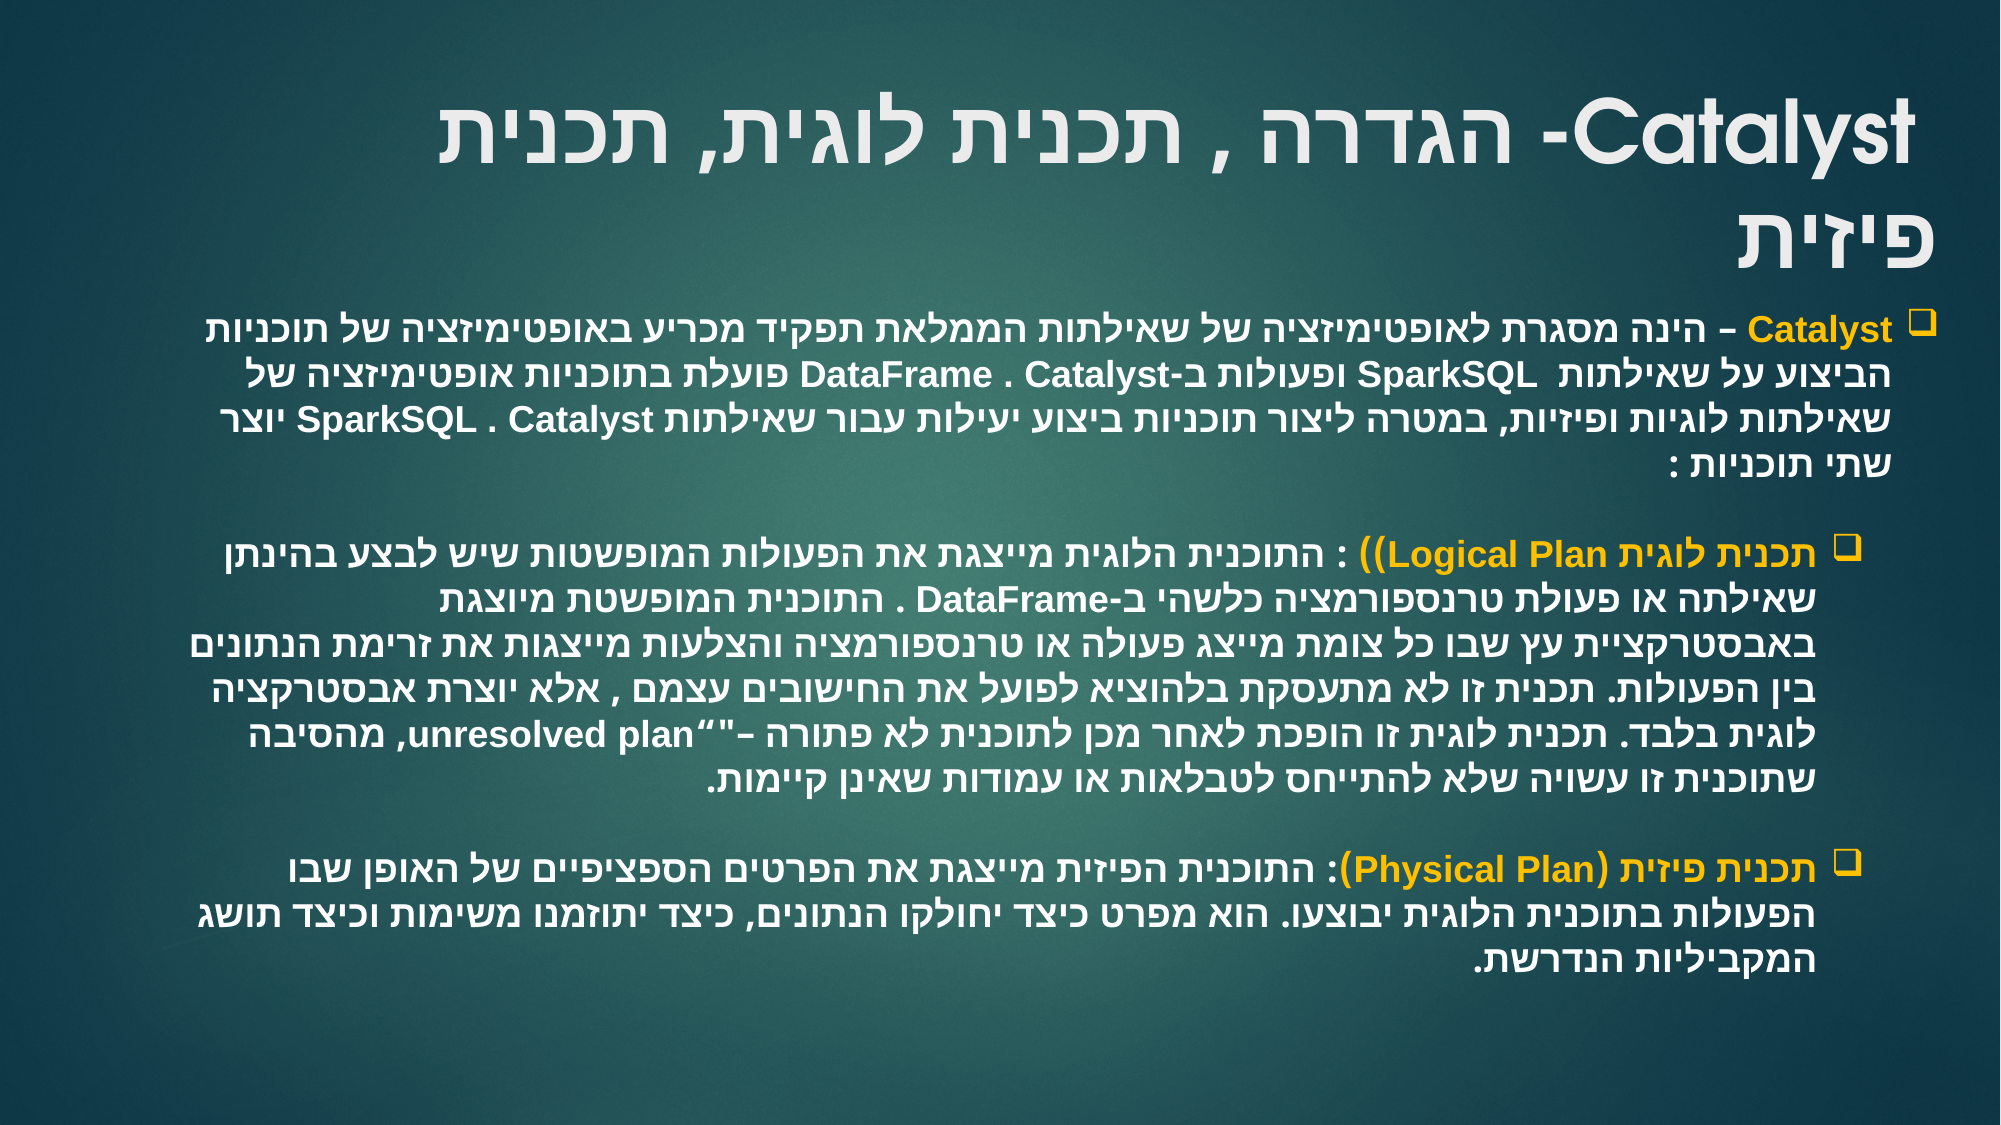

# Catalyst- הגדרה , תכנית לוגית, תכנית פיזית
Catalyst – הינה מסגרת לאופטימיזציה של שאילתות הממלאת תפקיד מכריע באופטימיזציה של תוכניות הביצוע על שאילתות  SparkSQL ופעולות ב-DataFrame . Catalyst פועלת בתוכניות אופטימיזציה של שאילתות לוגיות ופיזיות, במטרה ליצור תוכניות ביצוע יעילות עבור שאילתות SparkSQL . Catalyst יוצר שתי תוכניות :

תכנית לוגית Logical Plan)) : התוכנית הלוגית מייצגת את הפעולות המופשטות שיש לבצע בהינתן שאילתה או פעולת טרנספורמציה כלשהי ב-DataFrame . התוכנית המופשטת מיוצגת באבסטרקציית עץ שבו כל צומת מייצג פעולה או טרנספורמציה והצלעות מייצגות את זרימת הנתונים בין הפעולות. תכנית זו לא מתעסקת בלהוציא לפועל את החישובים עצמם , אלא יוצרת אבסטרקציה לוגית בלבד. תכנית לוגית זו הופכת לאחר מכן לתוכנית לא פתורה –"“unresolved plan, מהסיבה שתוכנית זו עשויה שלא להתייחס לטבלאות או עמודות שאינן קיימות.

תכנית פיזית (Physical Plan): התוכנית הפיזית מייצגת את הפרטים הספציפיים של האופן שבו הפעולות בתוכנית הלוגית יבוצעו. הוא מפרט כיצד יחולקו הנתונים, כיצד יתוזמנו משימות וכיצד תושג המקביליות הנדרשת.